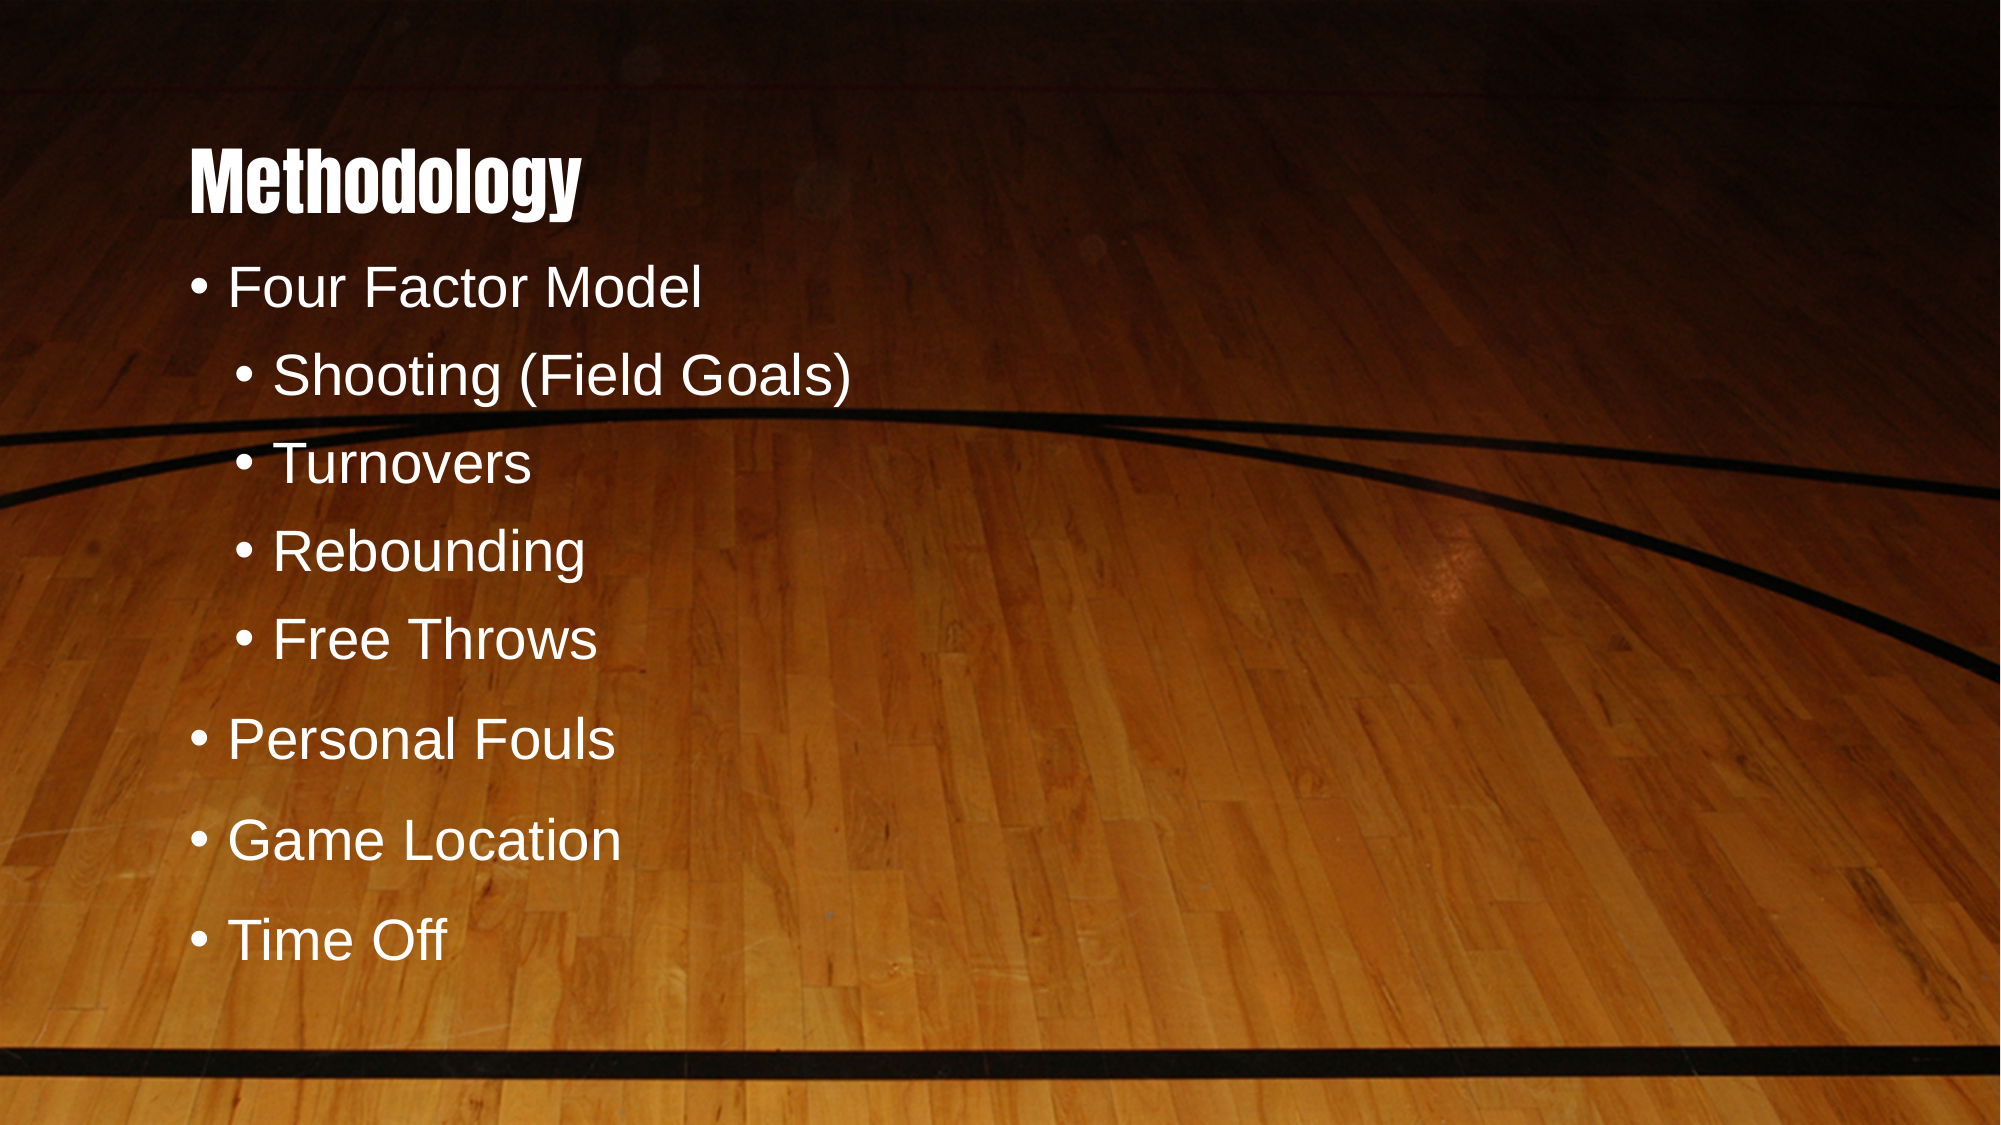

# Methodology
Four Factor Model
Shooting (Field Goals)
Turnovers
Rebounding
Free Throws
Personal Fouls
Game Location
Time Off